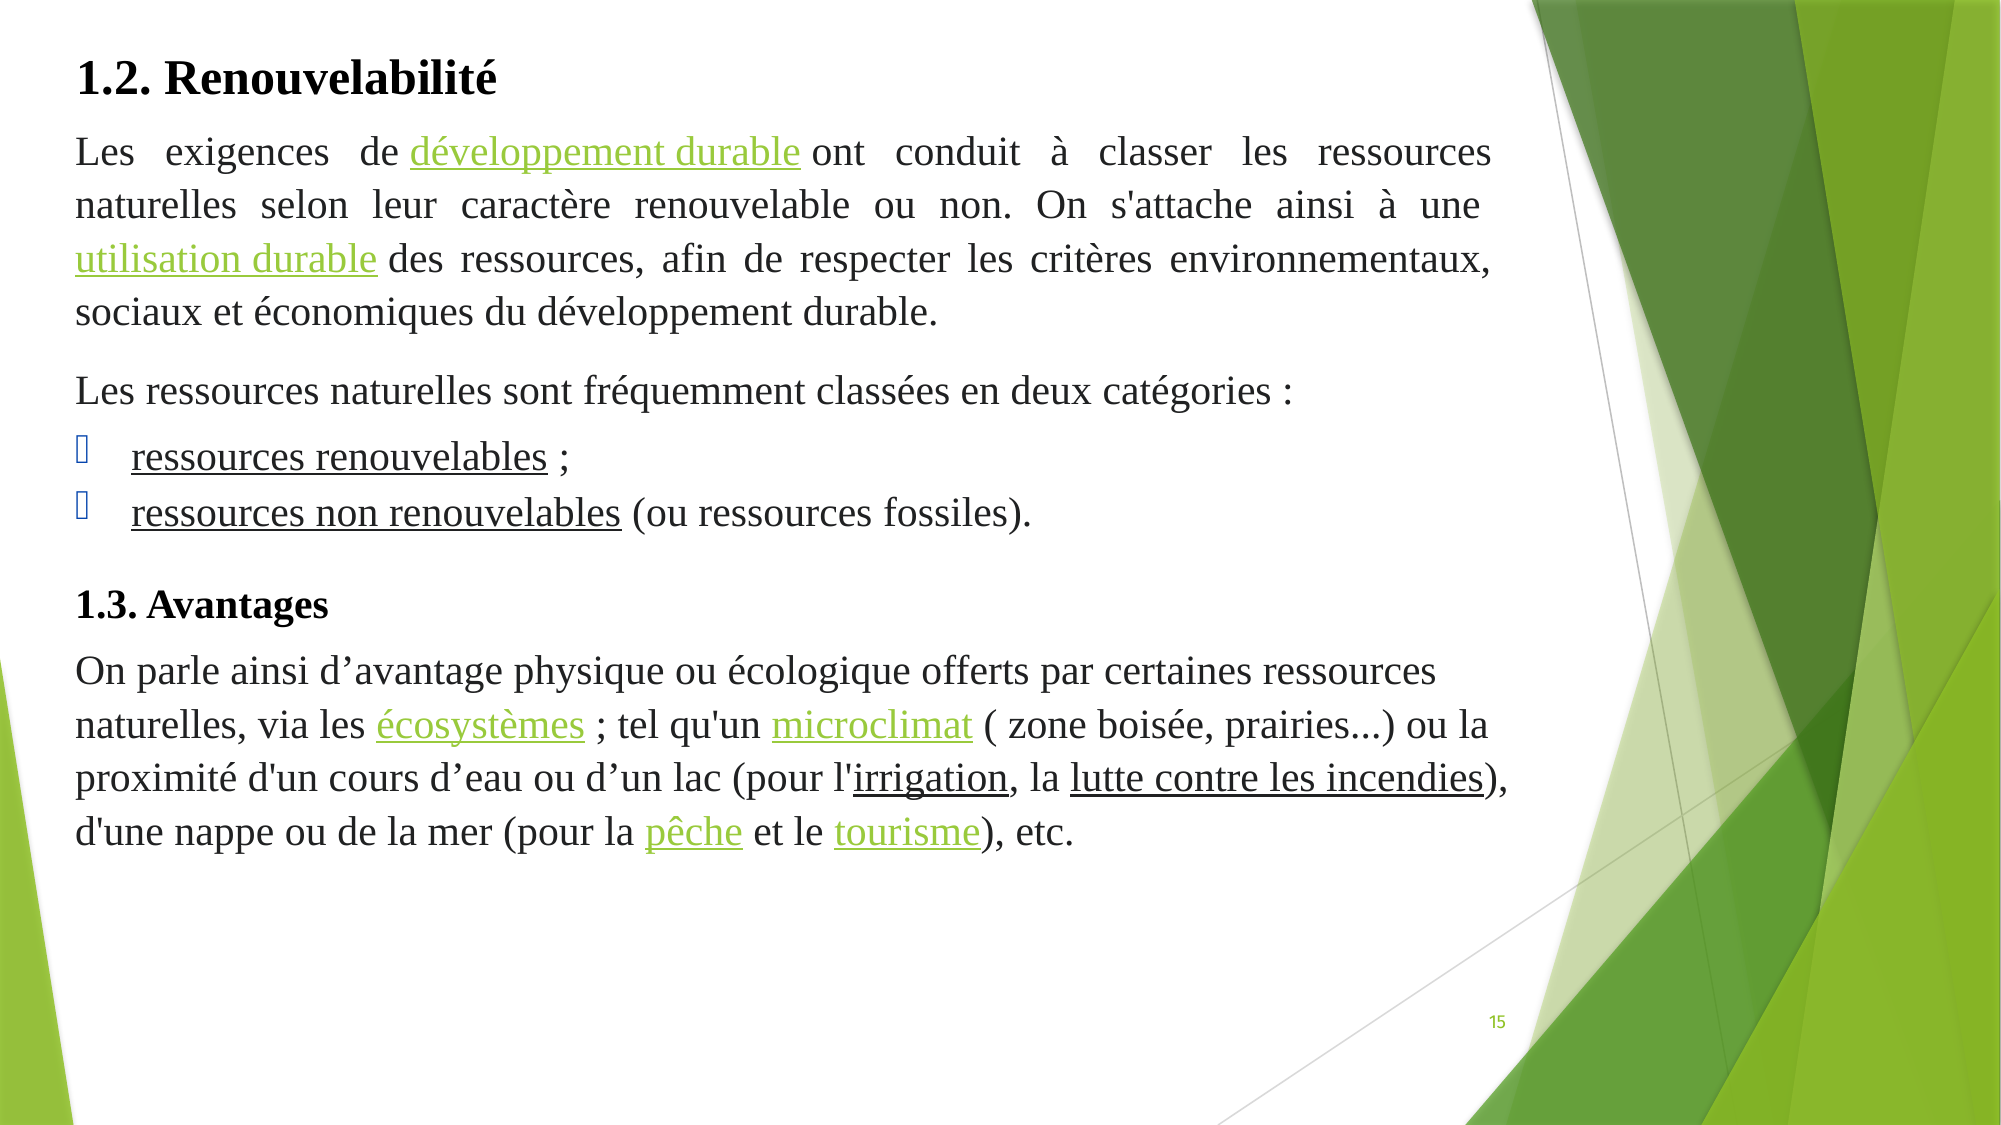

1.2. Renouvelabilité
Les exigences de développement durable ont conduit à classer les ressources naturelles selon leur caractère renouvelable ou non. On s'attache ainsi à une utilisation durable des ressources, afin de respecter les critères environnementaux, sociaux et économiques du développement durable.
Les ressources naturelles sont fréquemment classées en deux catégories :
ressources renouvelables ;
ressources non renouvelables (ou ressources fossiles).
1.3. Avantages
On parle ainsi d’avantage physique ou écologique offerts par certaines ressources naturelles, via les écosystèmes ; tel qu'un microclimat ( zone boisée, prairies...) ou la proximité d'un cours d’eau ou d’un lac (pour l'irrigation, la lutte contre les incendies), d'une nappe ou de la mer (pour la pêche et le tourisme), etc.
15